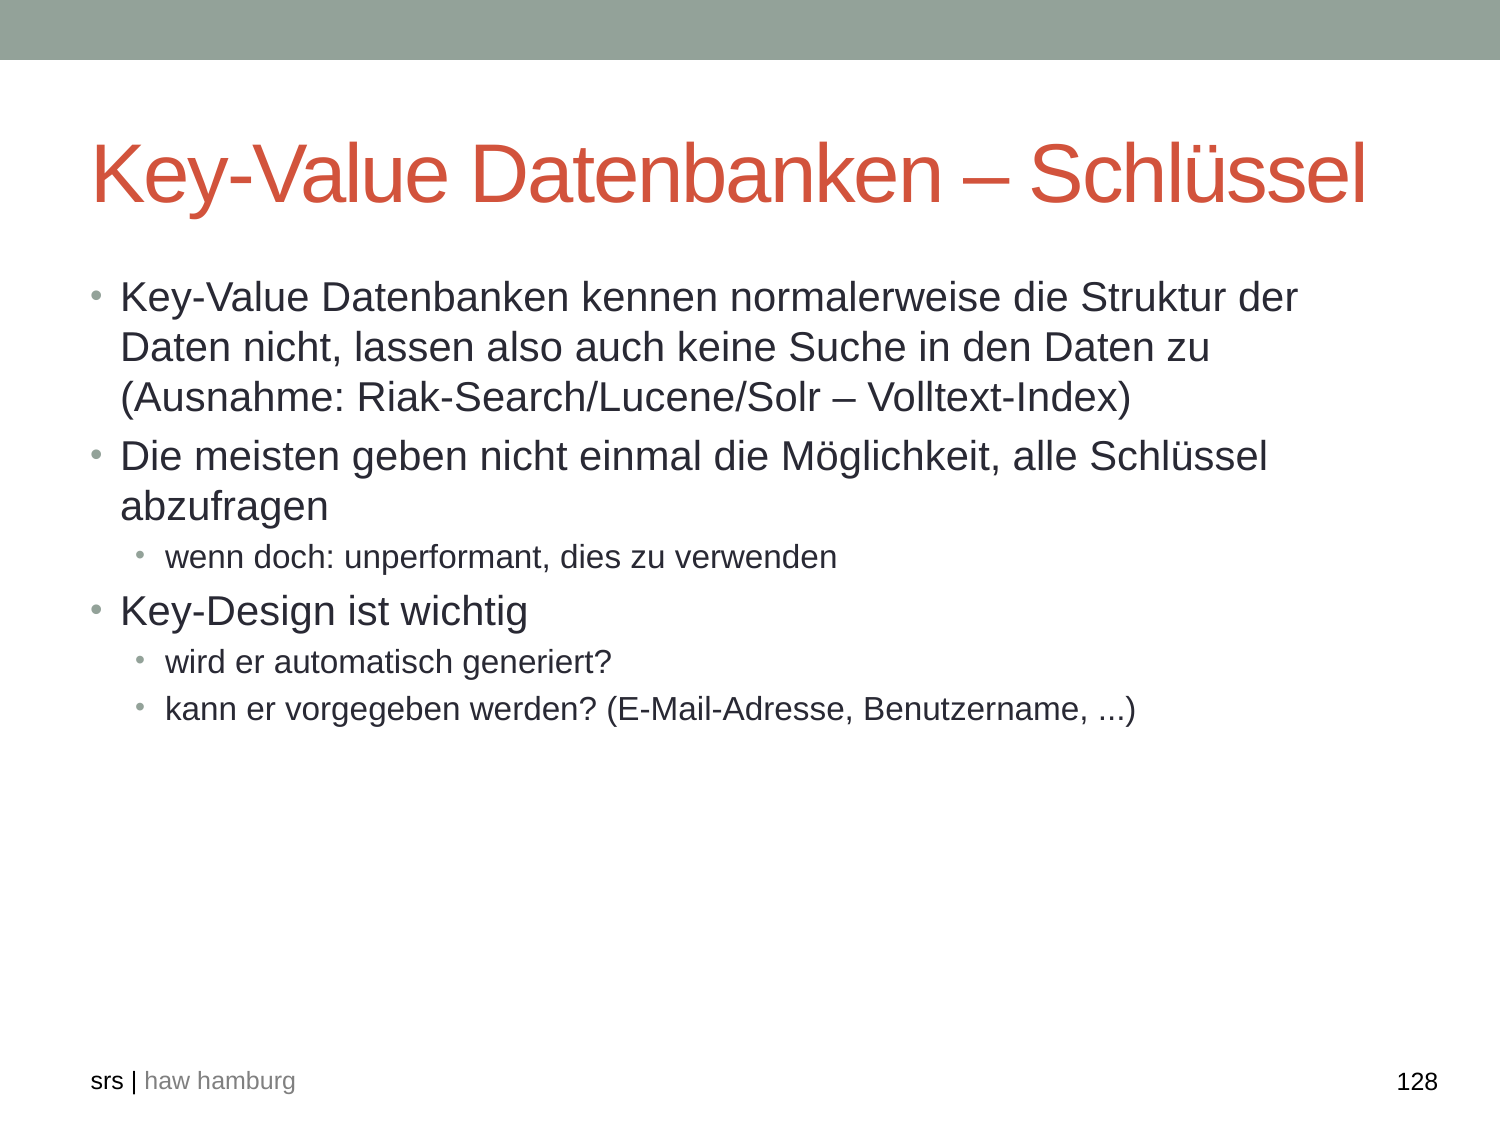

# Key-Value Datenbanken – Schlüssel
Key-Value Datenbanken kennen normalerweise die Struktur der Daten nicht, lassen also auch keine Suche in den Daten zu (Ausnahme: Riak-Search/Lucene/Solr – Volltext-Index)
Die meisten geben nicht einmal die Möglichkeit, alle Schlüssel abzufragen
wenn doch: unperformant, dies zu verwenden
Key-Design ist wichtig
wird er automatisch generiert?
kann er vorgegeben werden? (E-Mail-Adresse, Benutzername, ...)